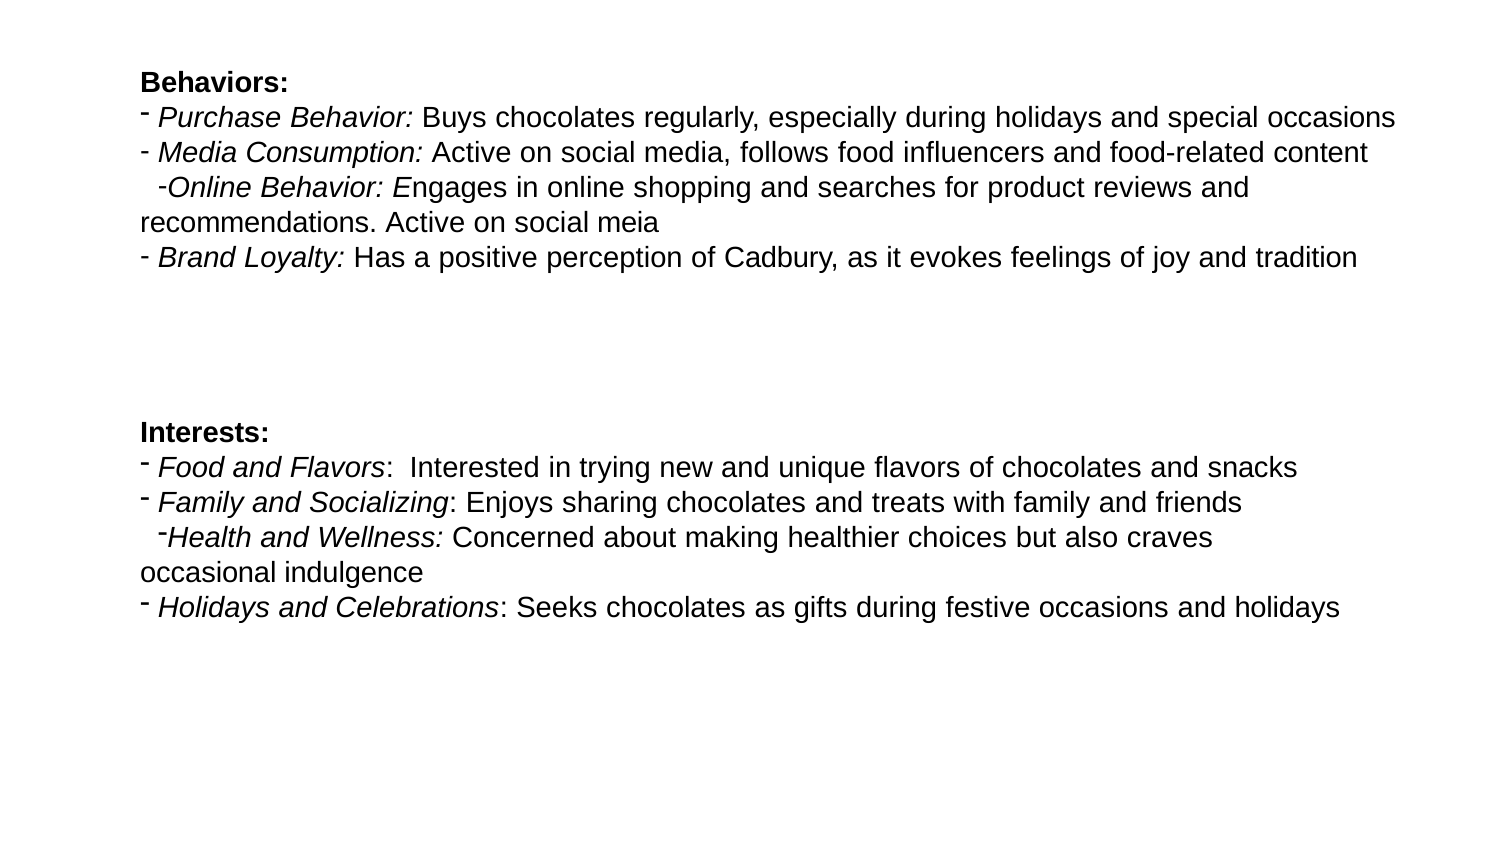

Behaviors:
Purchase Behavior: Buys chocolates regularly, especially during holidays and special occasions
Media Consumption: Active on social media, follows food influencers and food-related content
Online Behavior: Engages in online shopping and searches for product reviews and recommendations. Active on social meia
Brand Loyalty: Has a positive perception of Cadbury, as it evokes feelings of joy and tradition
Interests:
Food and Flavors: Interested in trying new and unique flavors of chocolates and snacks
Family and Socializing: Enjoys sharing chocolates and treats with family and friends
Health and Wellness: Concerned about making healthier choices but also craves occasional indulgence
Holidays and Celebrations: Seeks chocolates as gifts during festive occasions and holidays